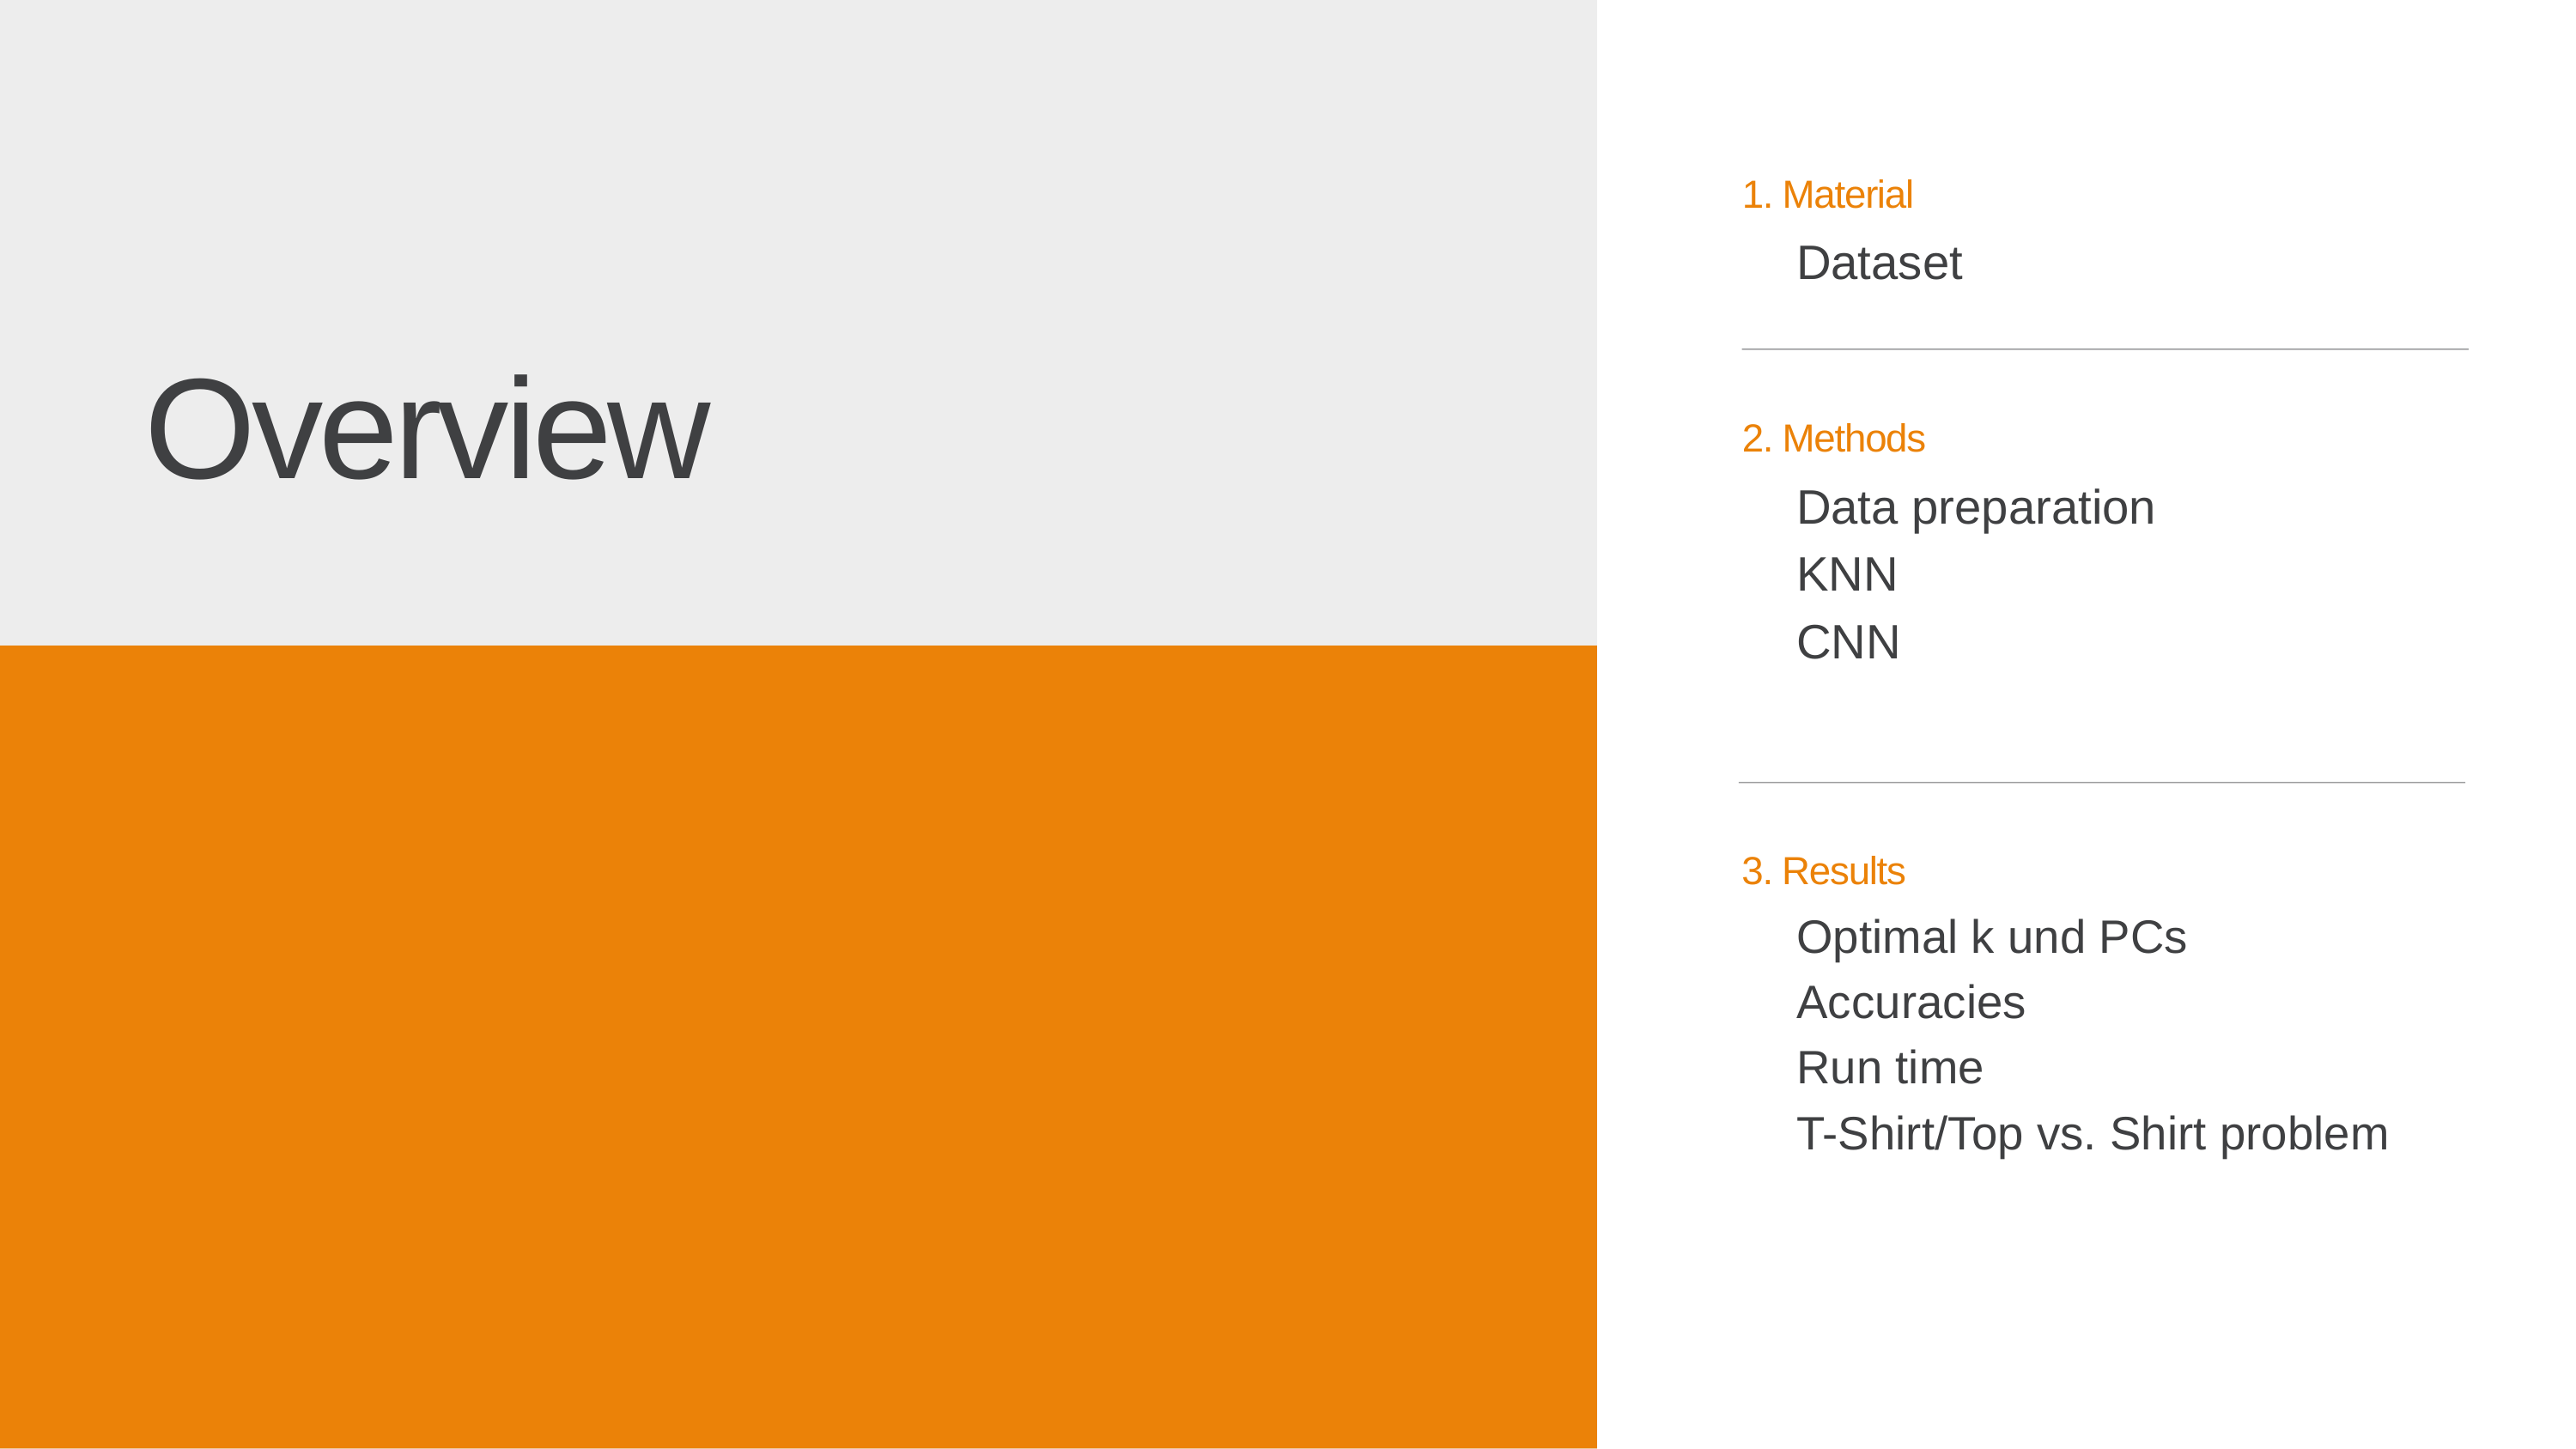

1. Material
Dataset

2. Methods
Data preparation
KNN
CNN

3. Results
Optimal k und PCs
Accuracies
Run time
T-Shirt/Top vs. Shirt problem
Overview